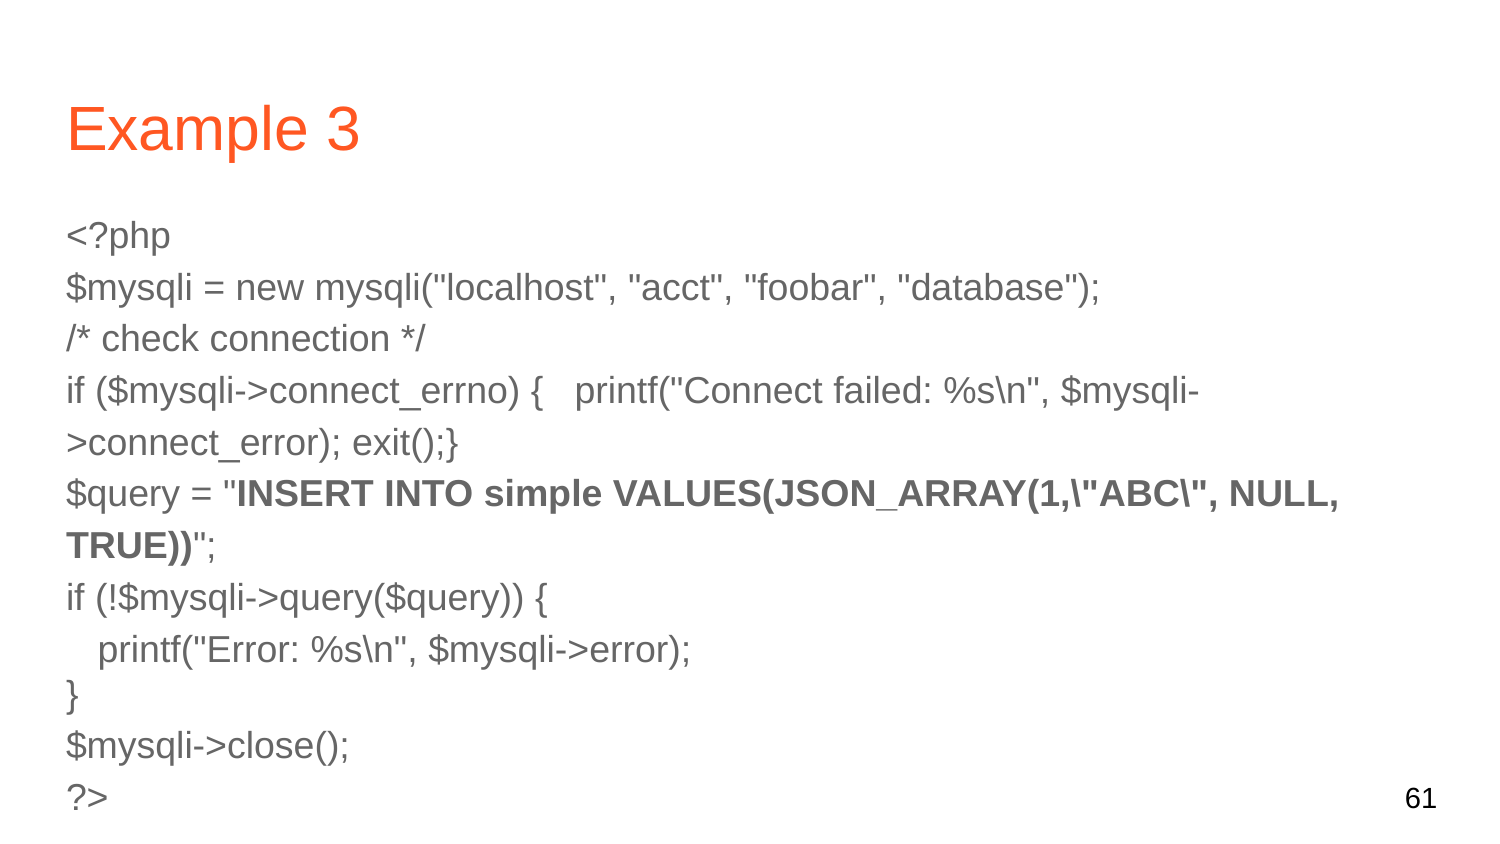

# Example 3
<?php
$mysqli = new mysqli("localhost", "acct", "foobar", "database");
/* check connection */
if ($mysqli->connect_errno) {   printf("Connect failed: %s\n", $mysqli->connect_error); exit();}
$query = "INSERT INTO simple VALUES(JSON_ARRAY(1,\"ABC\", NULL, TRUE))";
if (!$mysqli->query($query)) {
   printf("Error: %s\n", $mysqli->error);
}
$mysqli->close();
?>

61